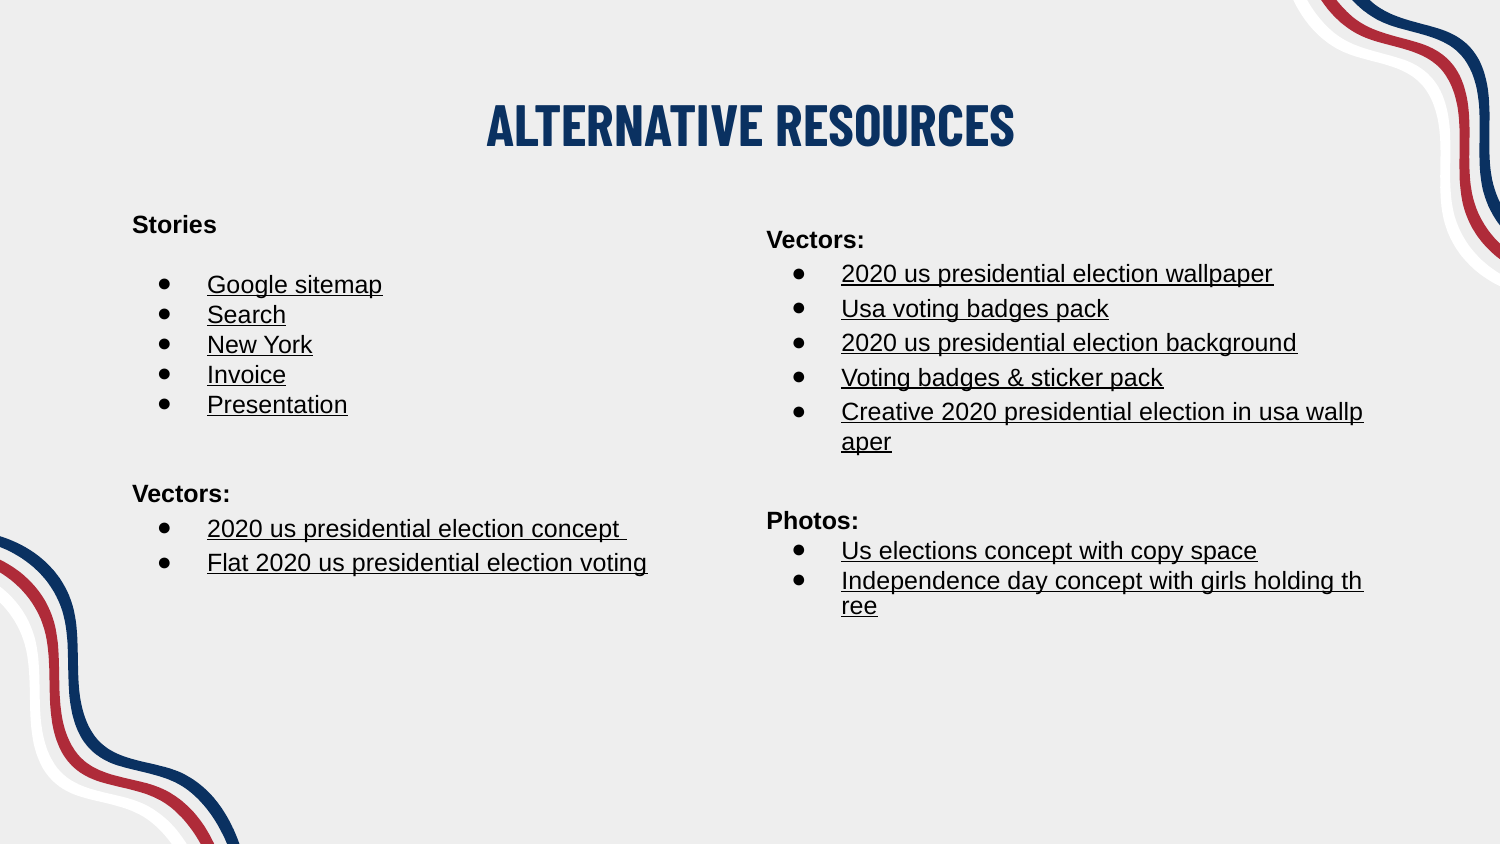

# ALTERNATIVE RESOURCES
Stories

Google sitemap
Search
New York
Invoice
Presentation

Vectors:
2020 us presidential election concept
Flat 2020 us presidential election voting

Vectors:
2020 us presidential election wallpaper
Usa voting badges pack
2020 us presidential election background
Voting badges & sticker pack
Creative 2020 presidential election in usa wallpaper

Photos:
Us elections concept with copy space
Independence day concept with girls holding three